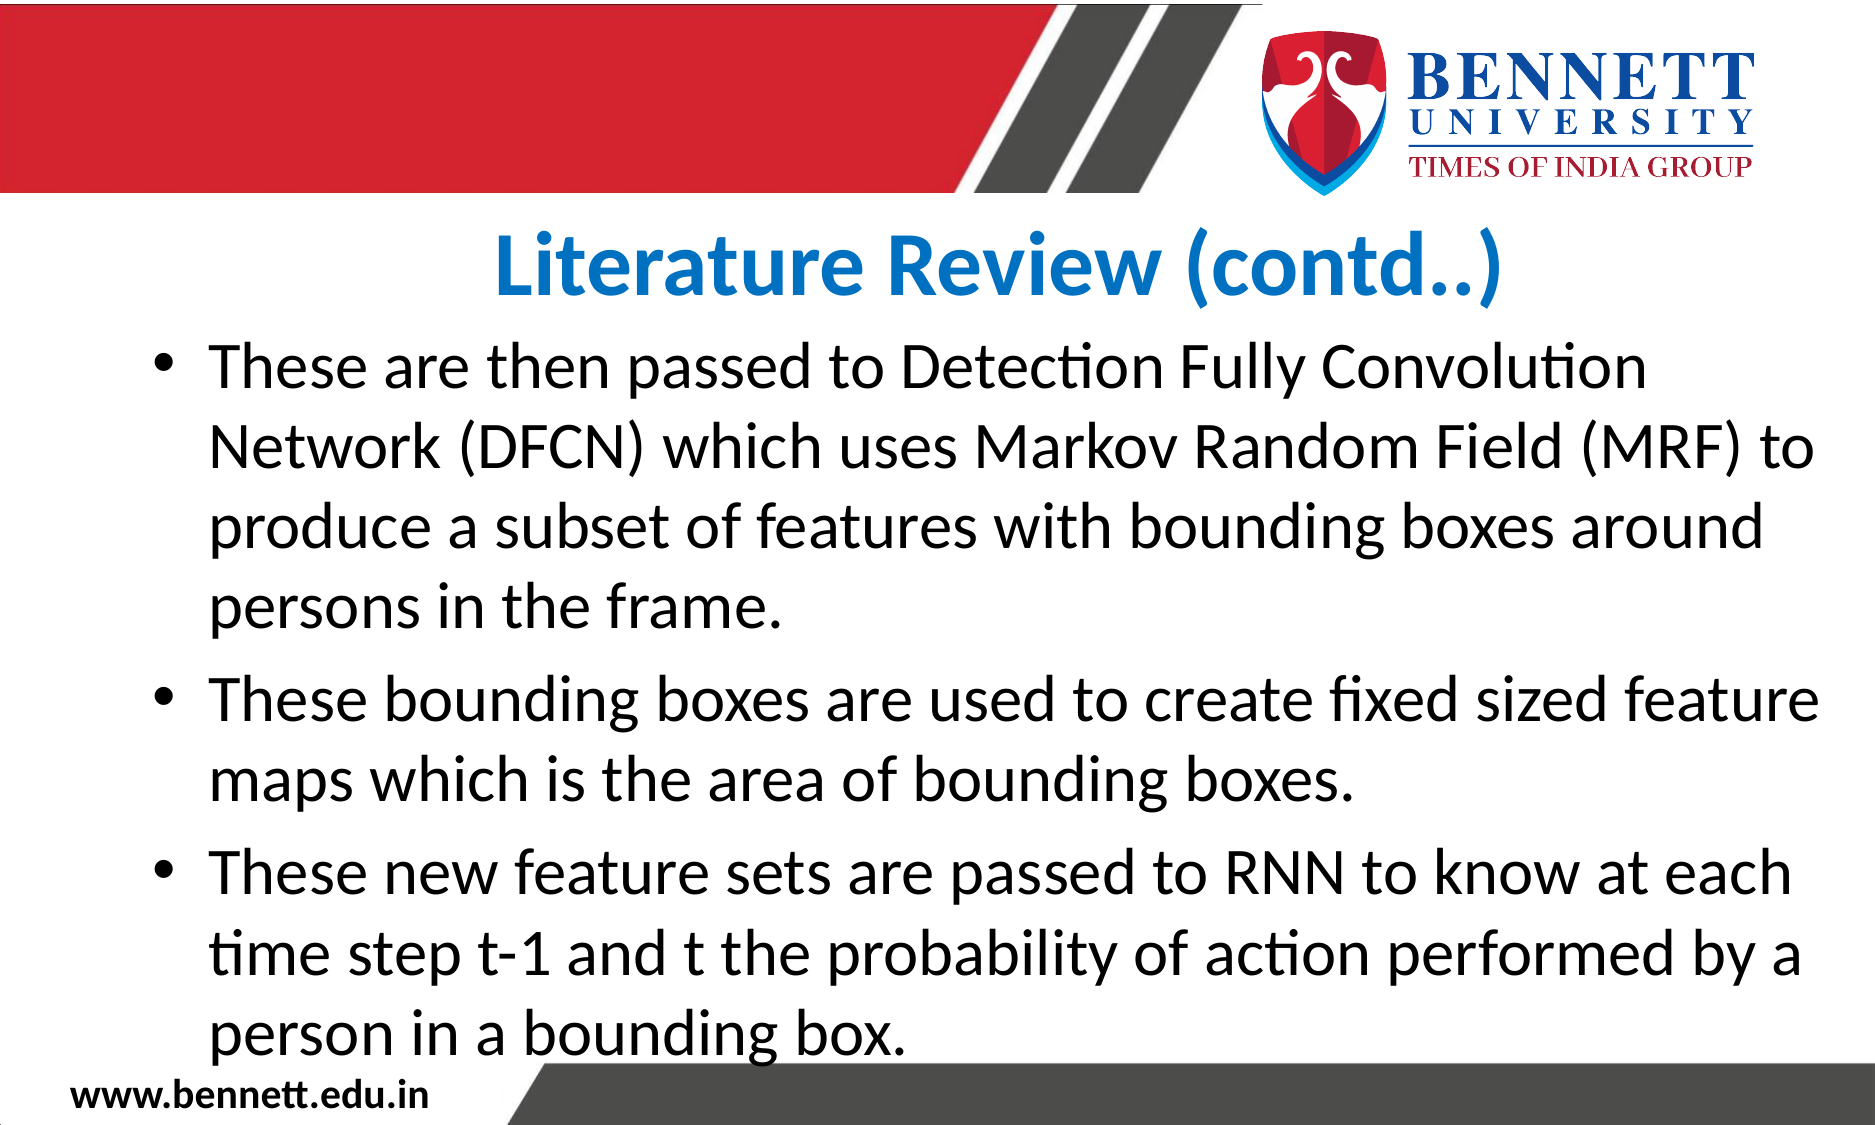

Literature Review (contd..)
These are then passed to Detection Fully Convolution Network (DFCN) which uses Markov Random Field (MRF) to produce a subset of features with bounding boxes around persons in the frame.
These bounding boxes are used to create fixed sized feature maps which is the area of bounding boxes.
These new feature sets are passed to RNN to know at each time step t-1 and t the probability of action performed by a person in a bounding box.